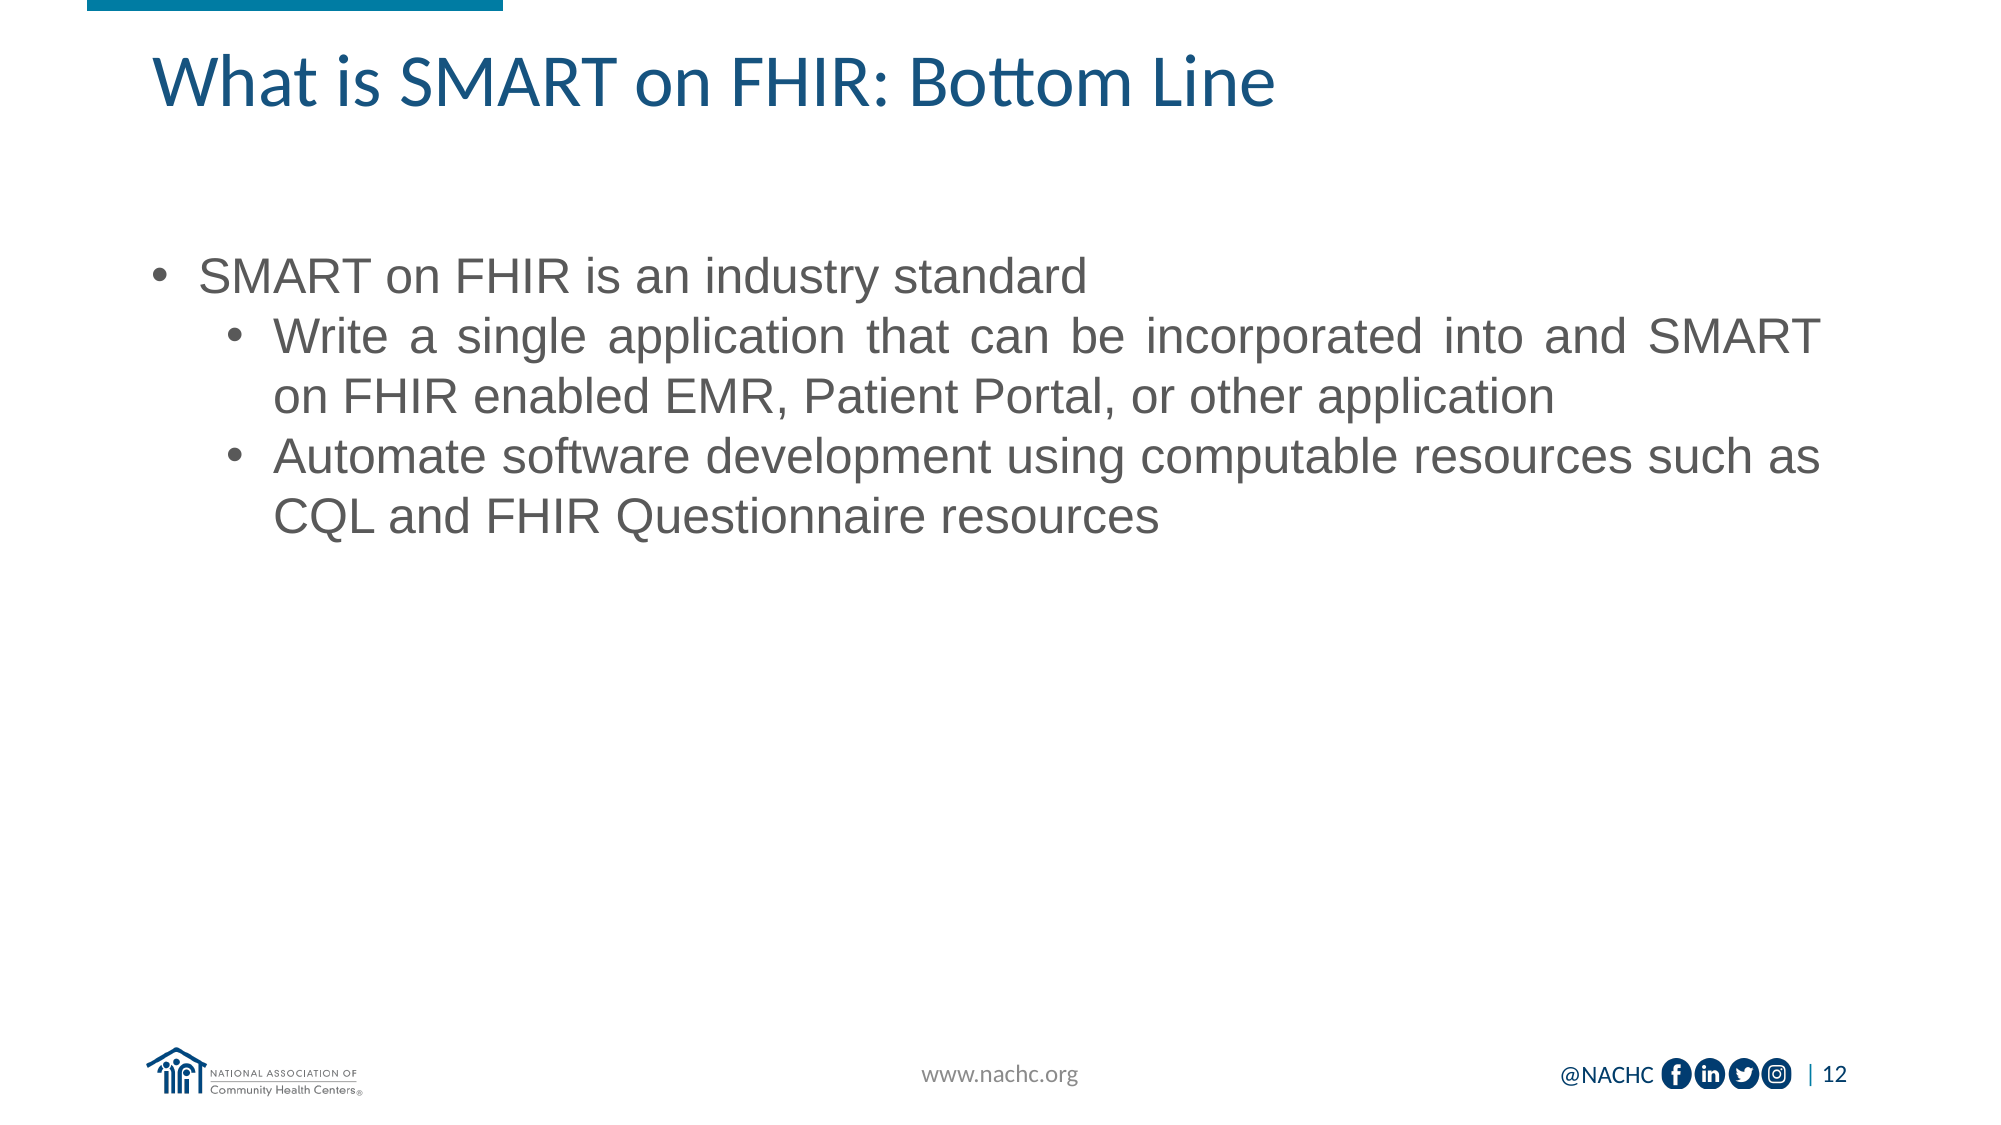

#
What is SMART on FHIR: Bottom Line
SMART on FHIR is an industry standard
Write a single application that can be incorporated into and SMART on FHIR enabled EMR, Patient Portal, or other application
Automate software development using computable resources such as CQL and FHIR Questionnaire resources
www.nachc.org
| 12